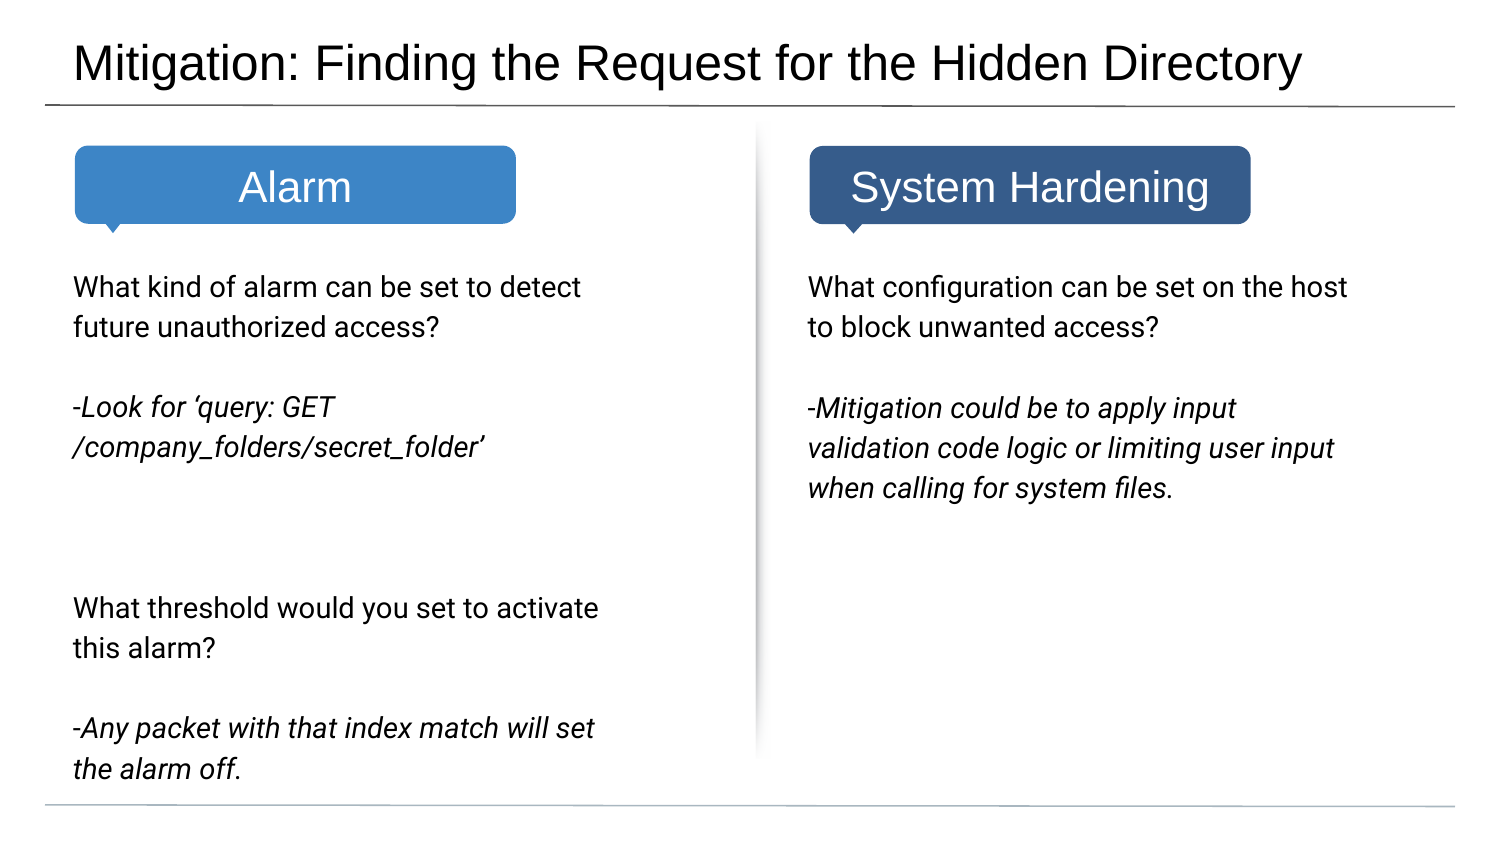

# Mitigation: Finding the Request for the Hidden Directory
What kind of alarm can be set to detect future unauthorized access?

-Look for ‘query: GET /company_folders/secret_folder’

What threshold would you set to activate this alarm?

-Any packet with that index match will set the alarm off.

What configuration can be set on the host to block unwanted access?

-Mitigation could be to apply input validation code logic or limiting user input when calling for system files.